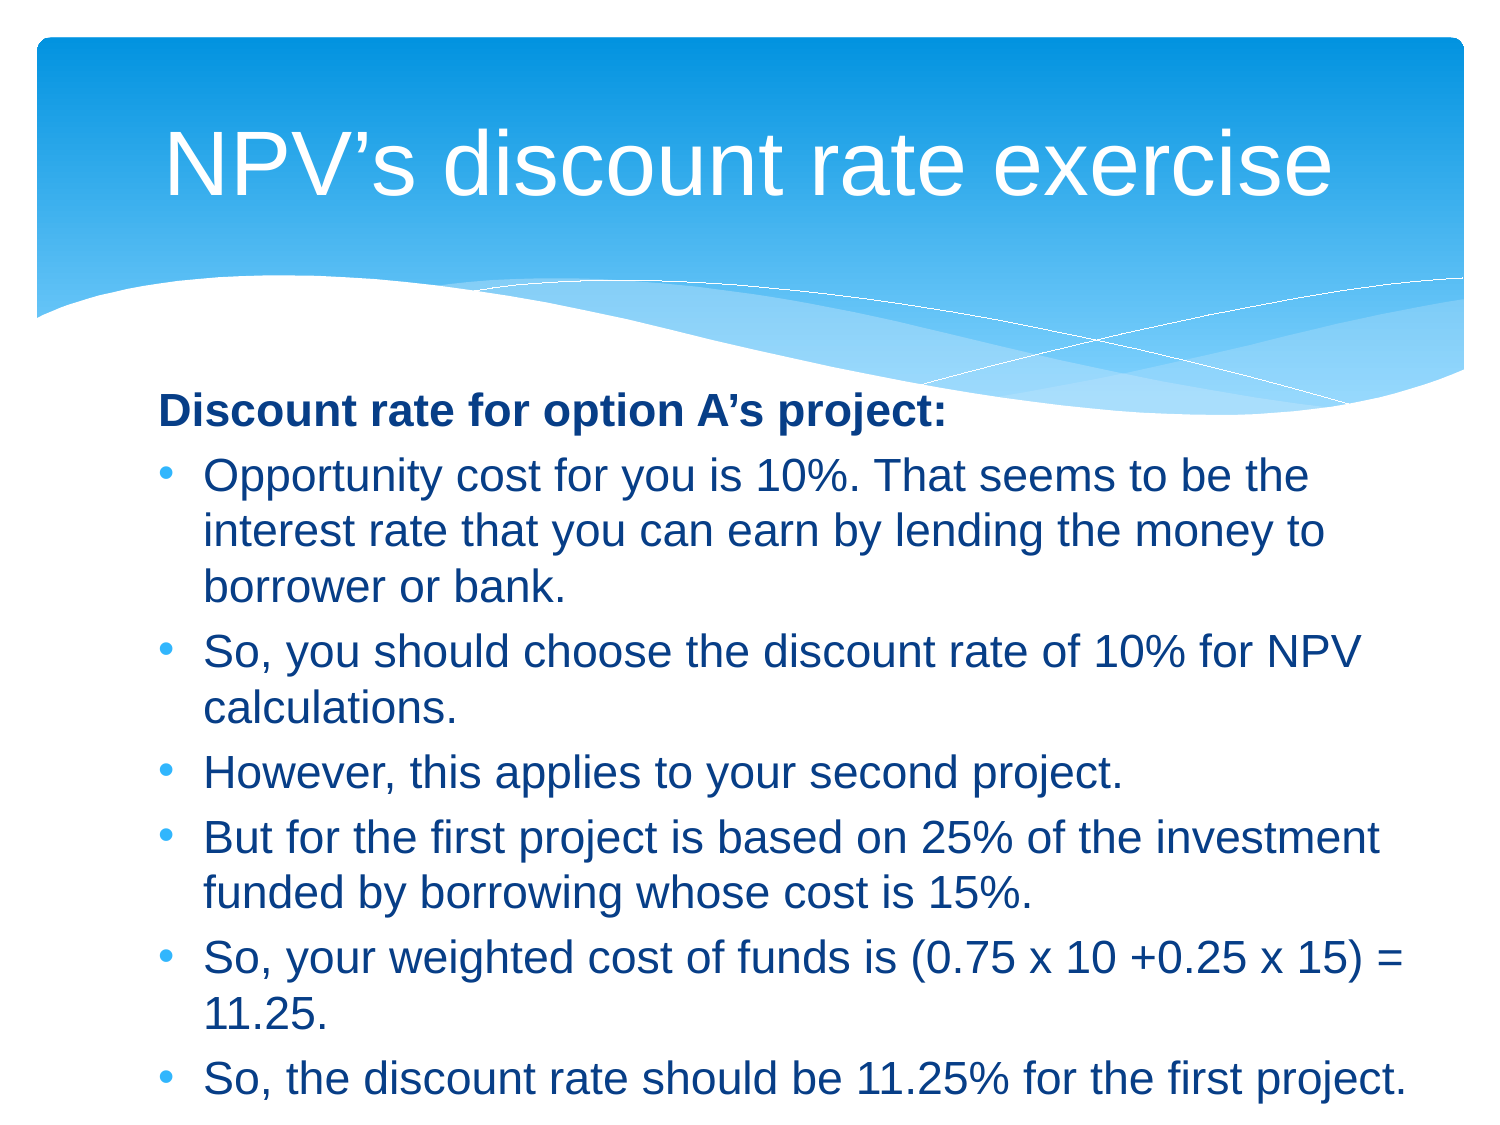

# NPV’s discount rate exercise
Discount rate for option A’s project:
Opportunity cost for you is 10%. That seems to be the interest rate that you can earn by lending the money to borrower or bank.
So, you should choose the discount rate of 10% for NPV calculations.
However, this applies to your second project.
But for the first project is based on 25% of the investment funded by borrowing whose cost is 15%.
So, your weighted cost of funds is (0.75 x 10 +0.25 x 15) = 11.25.
So, the discount rate should be 11.25% for the first project.